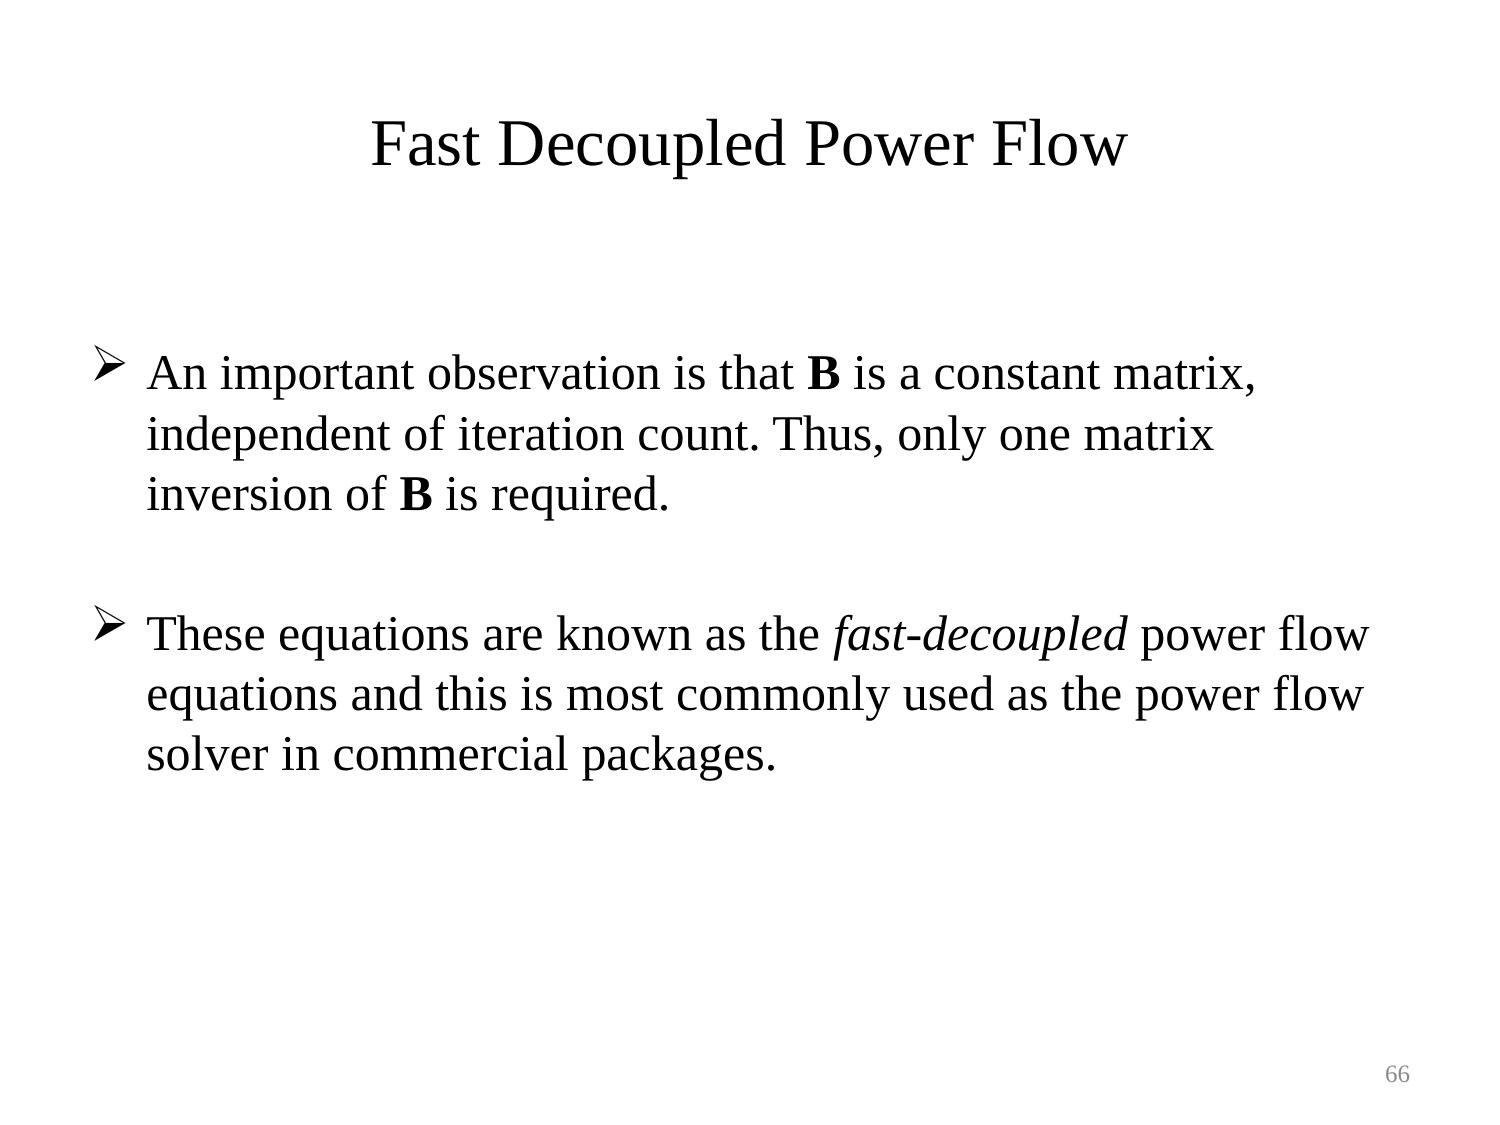

# Fast Decoupled Power Flow

An important observation is that B is a constant matrix, independent of iteration count. Thus, only one matrix inversion of B is required.

These equations are known as the fast-decoupled power flow equations and this is most commonly used as the power flow solver in commercial packages.

66